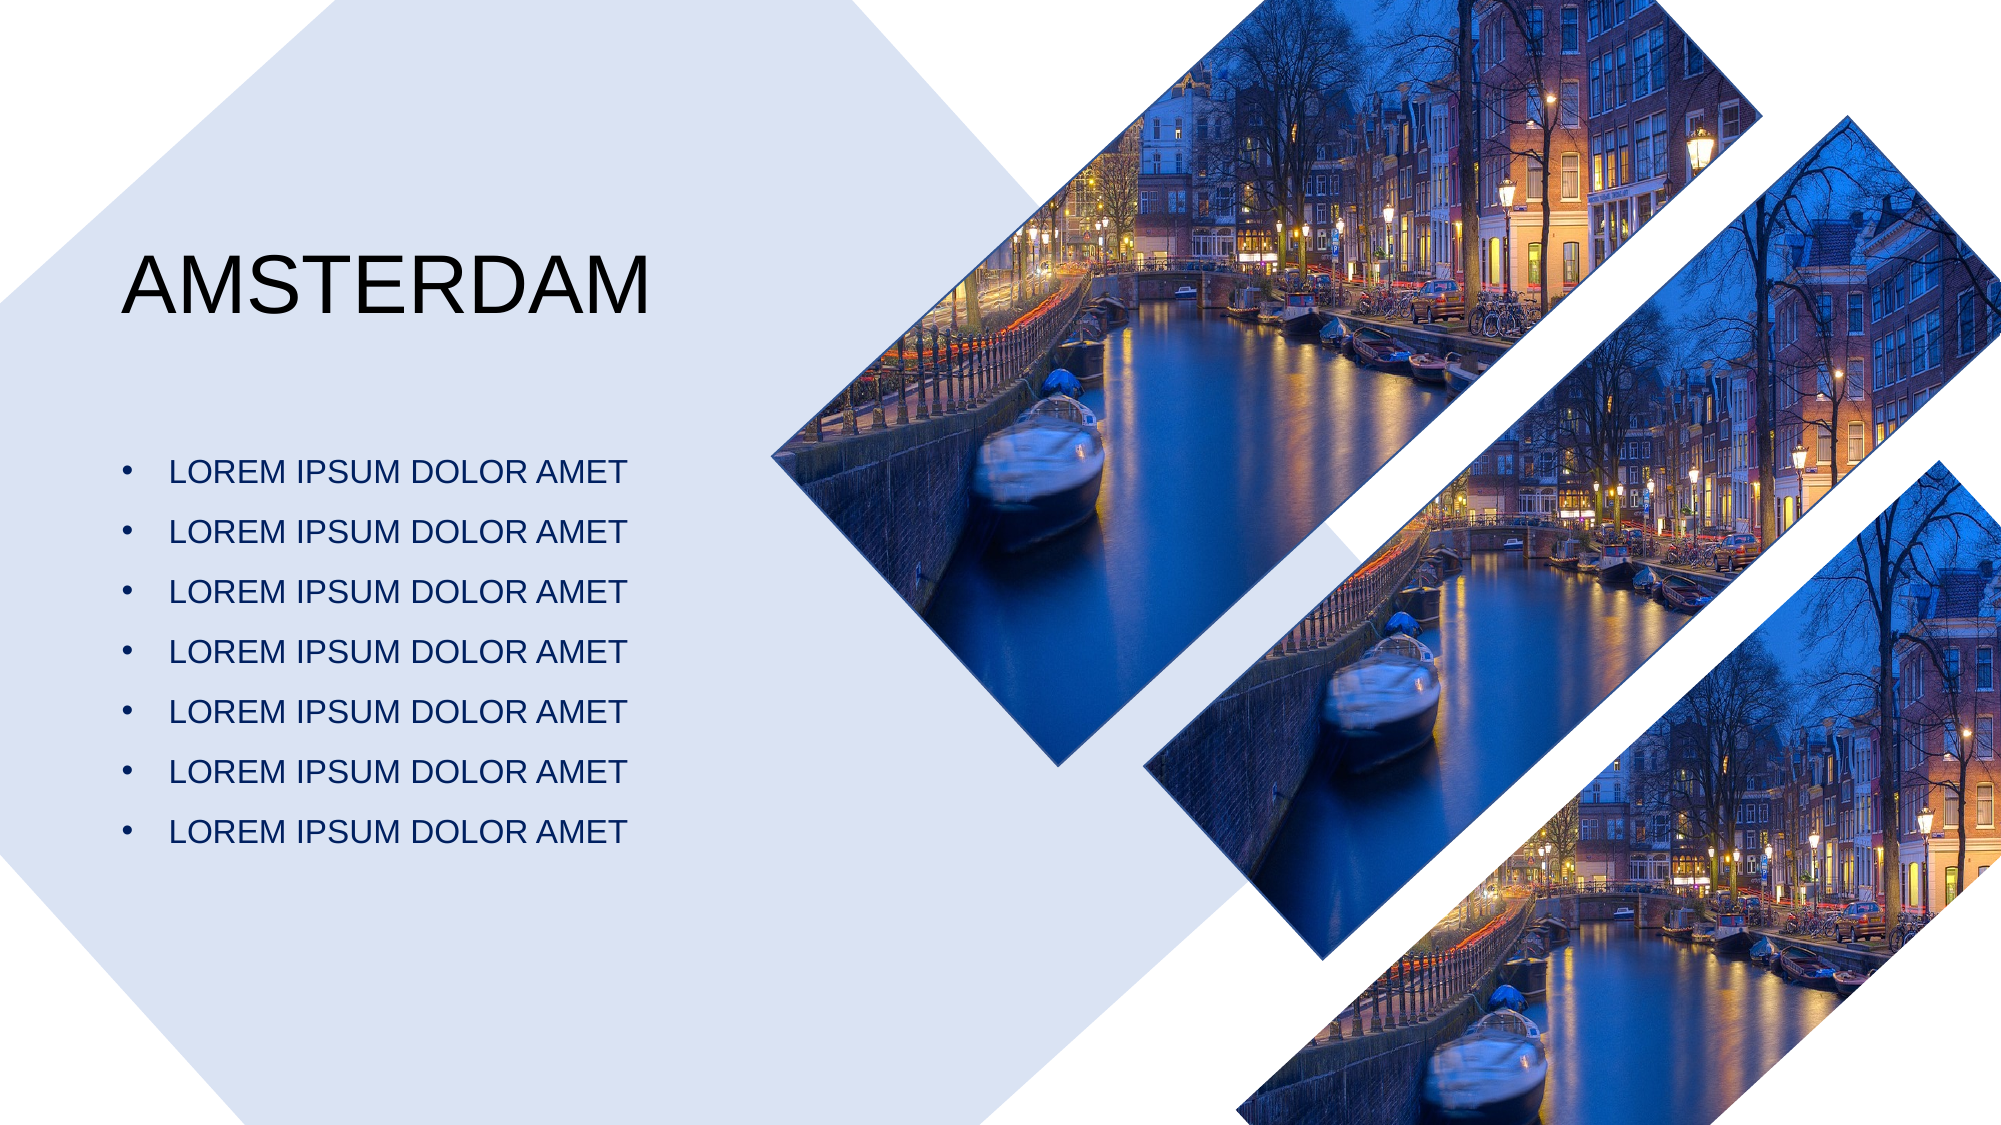

AMSTERDAM

LOREM IPSUM DOLOR AMET
LOREM IPSUM DOLOR AMET
LOREM IPSUM DOLOR AMET
LOREM IPSUM DOLOR AMET
LOREM IPSUM DOLOR AMET
LOREM IPSUM DOLOR AMET
LOREM IPSUM DOLOR AMET